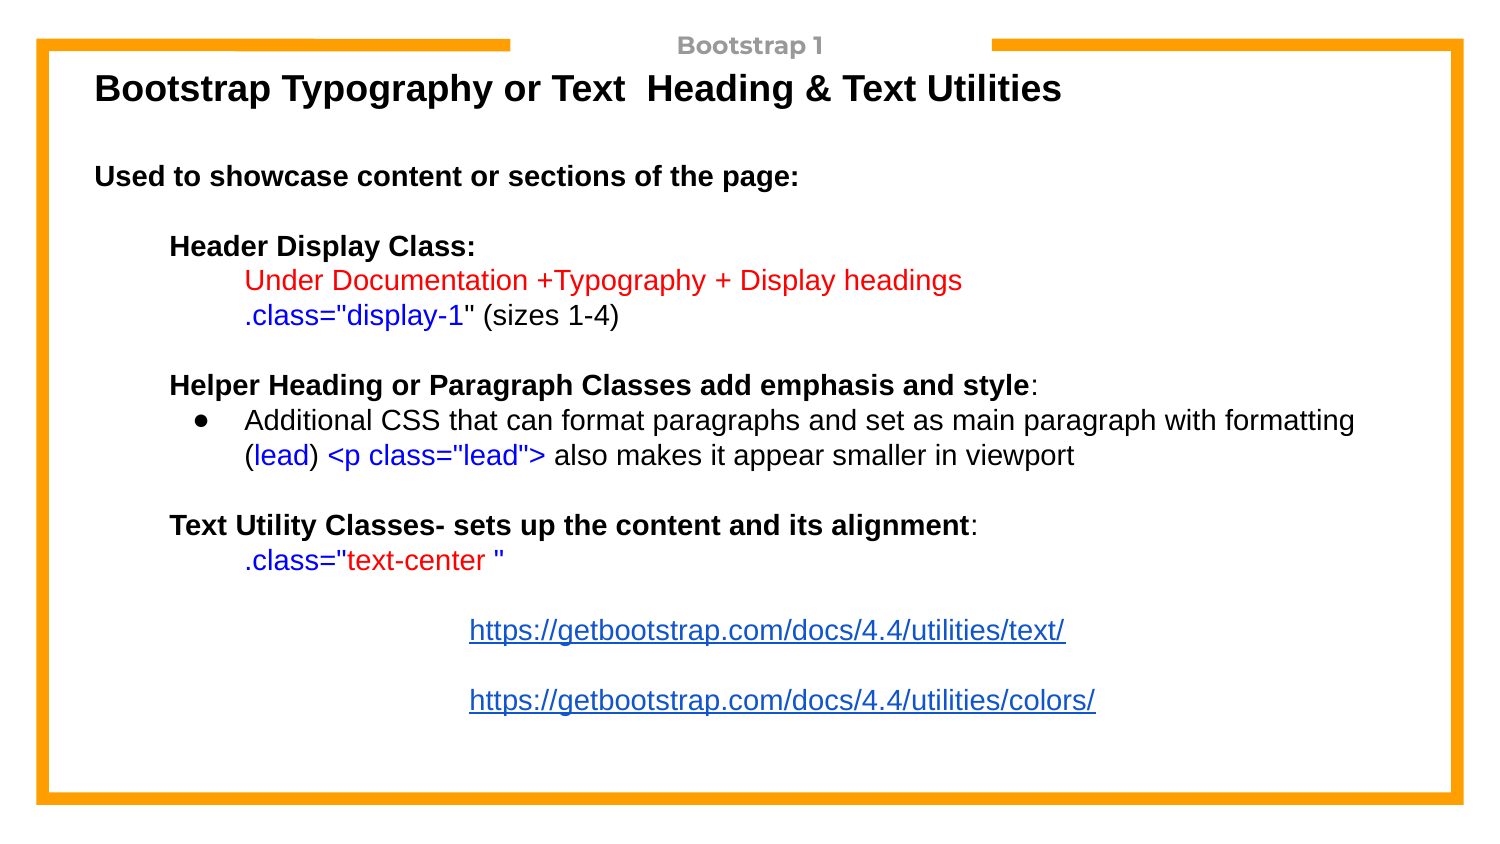

# Bootstrap 1
Bootstrap Typography or Text  Heading & Text Utilities

Used to showcase content or sections of the page:

Header Display Class:
Under Documentation +Typography + Display headings
.class="display-1" (sizes 1-4)

Helper Heading or Paragraph Classes add emphasis and style:
Additional CSS that can format paragraphs and set as main paragraph with formatting (lead) <p class="lead"> also makes it appear smaller in viewport

Text Utility Classes- sets up the content and its alignment:
.class="text-center "

https://getbootstrap.com/docs/4.4/utilities/text/

https://getbootstrap.com/docs/4.4/utilities/colors/